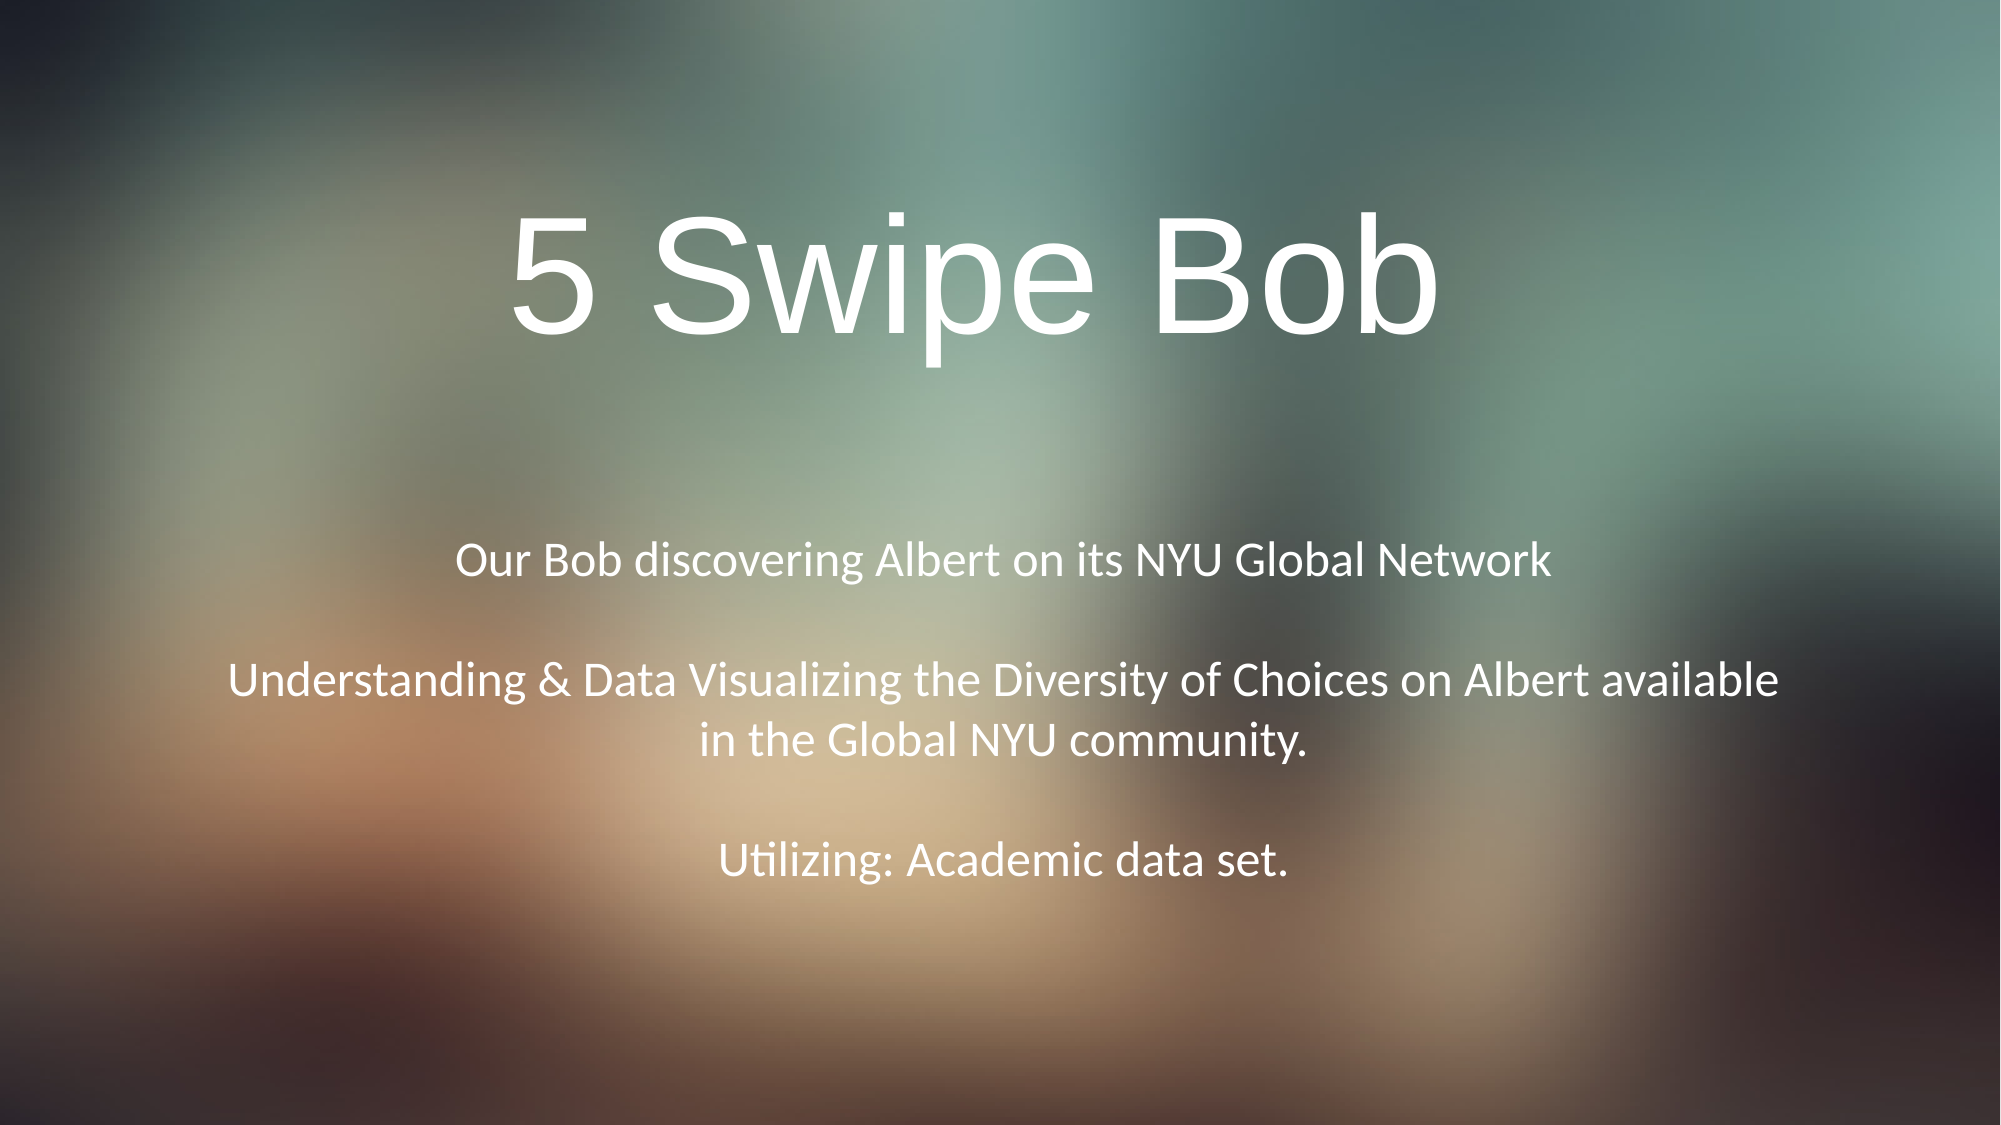

5 Swipe Bob
Our Bob discovering Albert on its NYU Global Network

Understanding & Data Visualizing the Diversity of Choices on Albert available in the Global NYU community.

Utilizing: Academic data set.